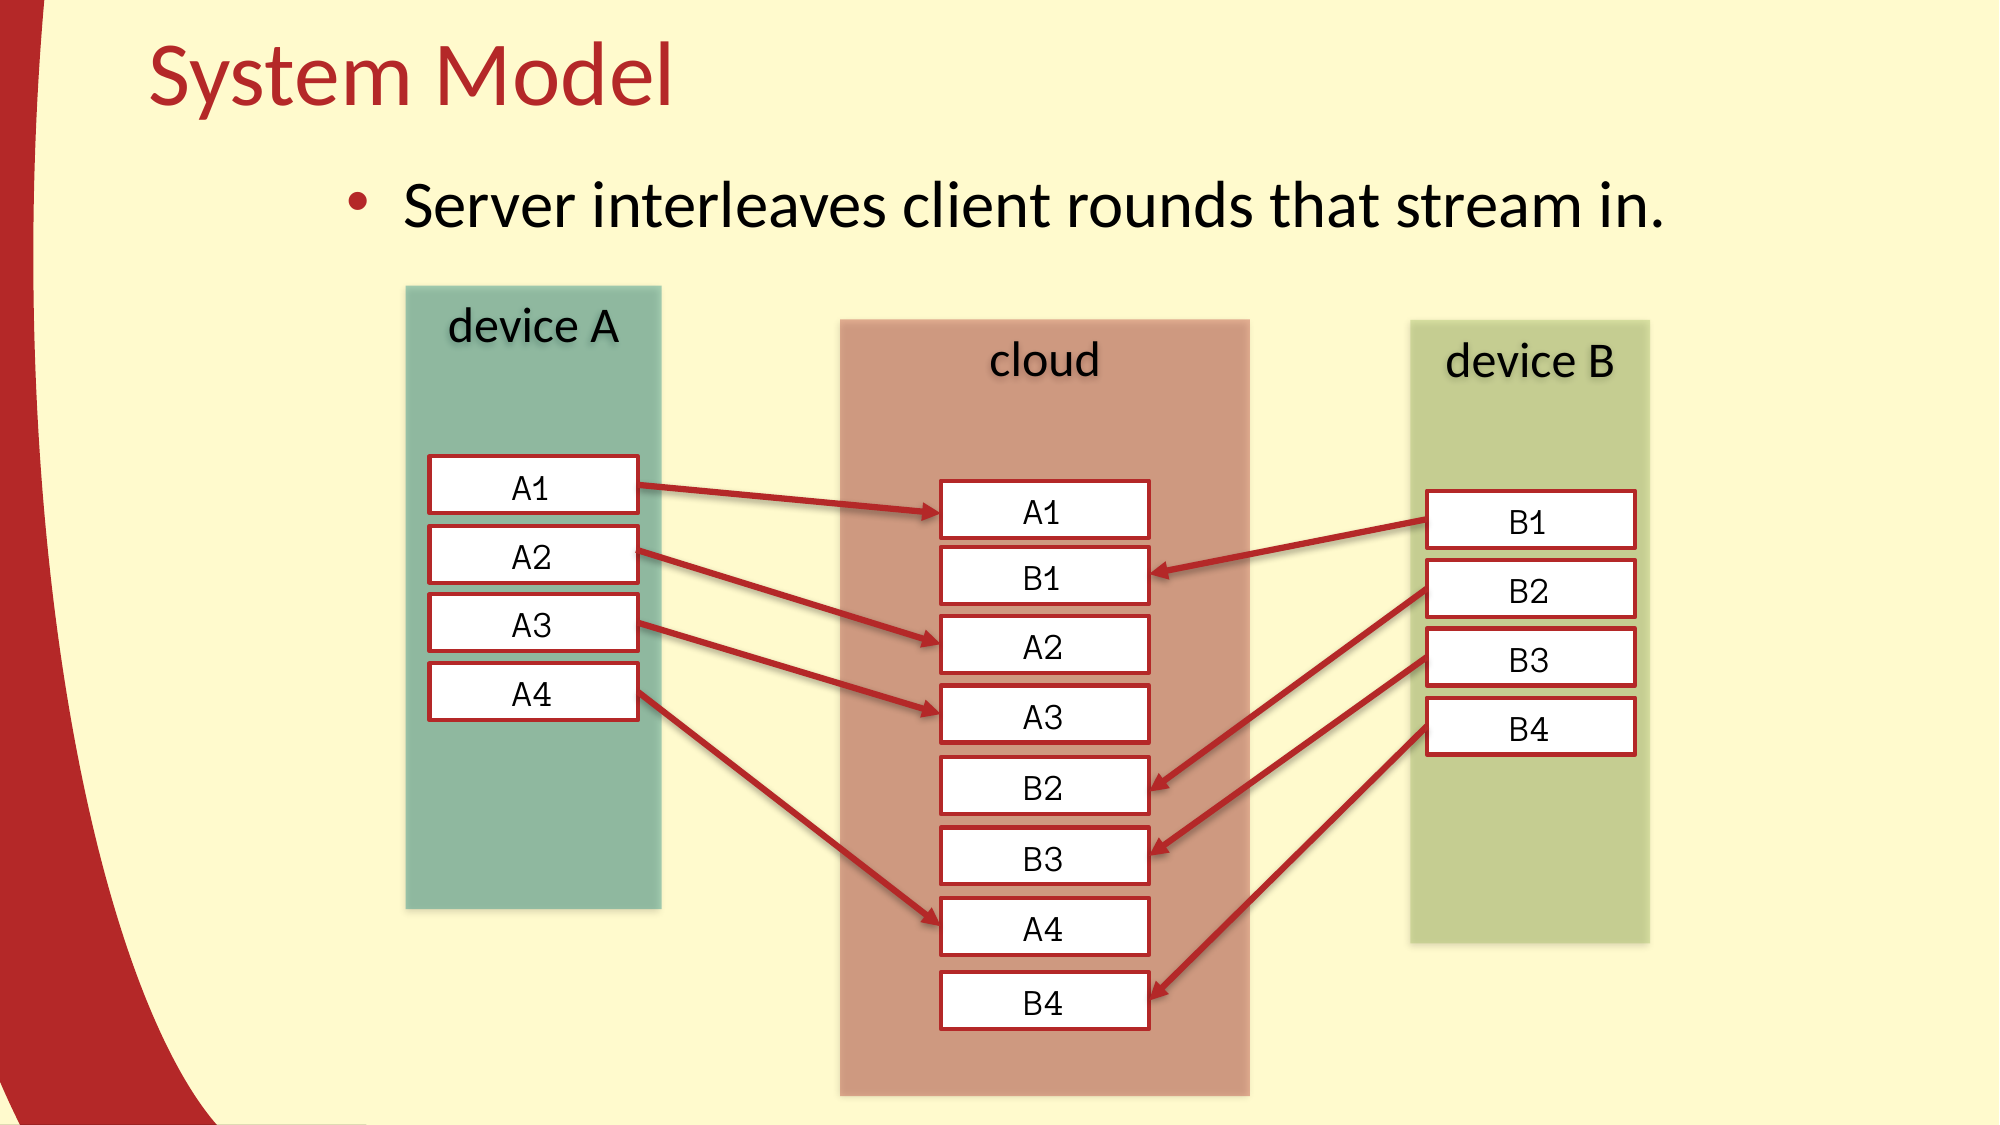

# System Model
Server interleaves client rounds that stream in.
device A
cloud

device B
A1
A1
B1
A2
B1
B2
A3
A2
B3
A4
A3
B4
B2
B3
A4
B4